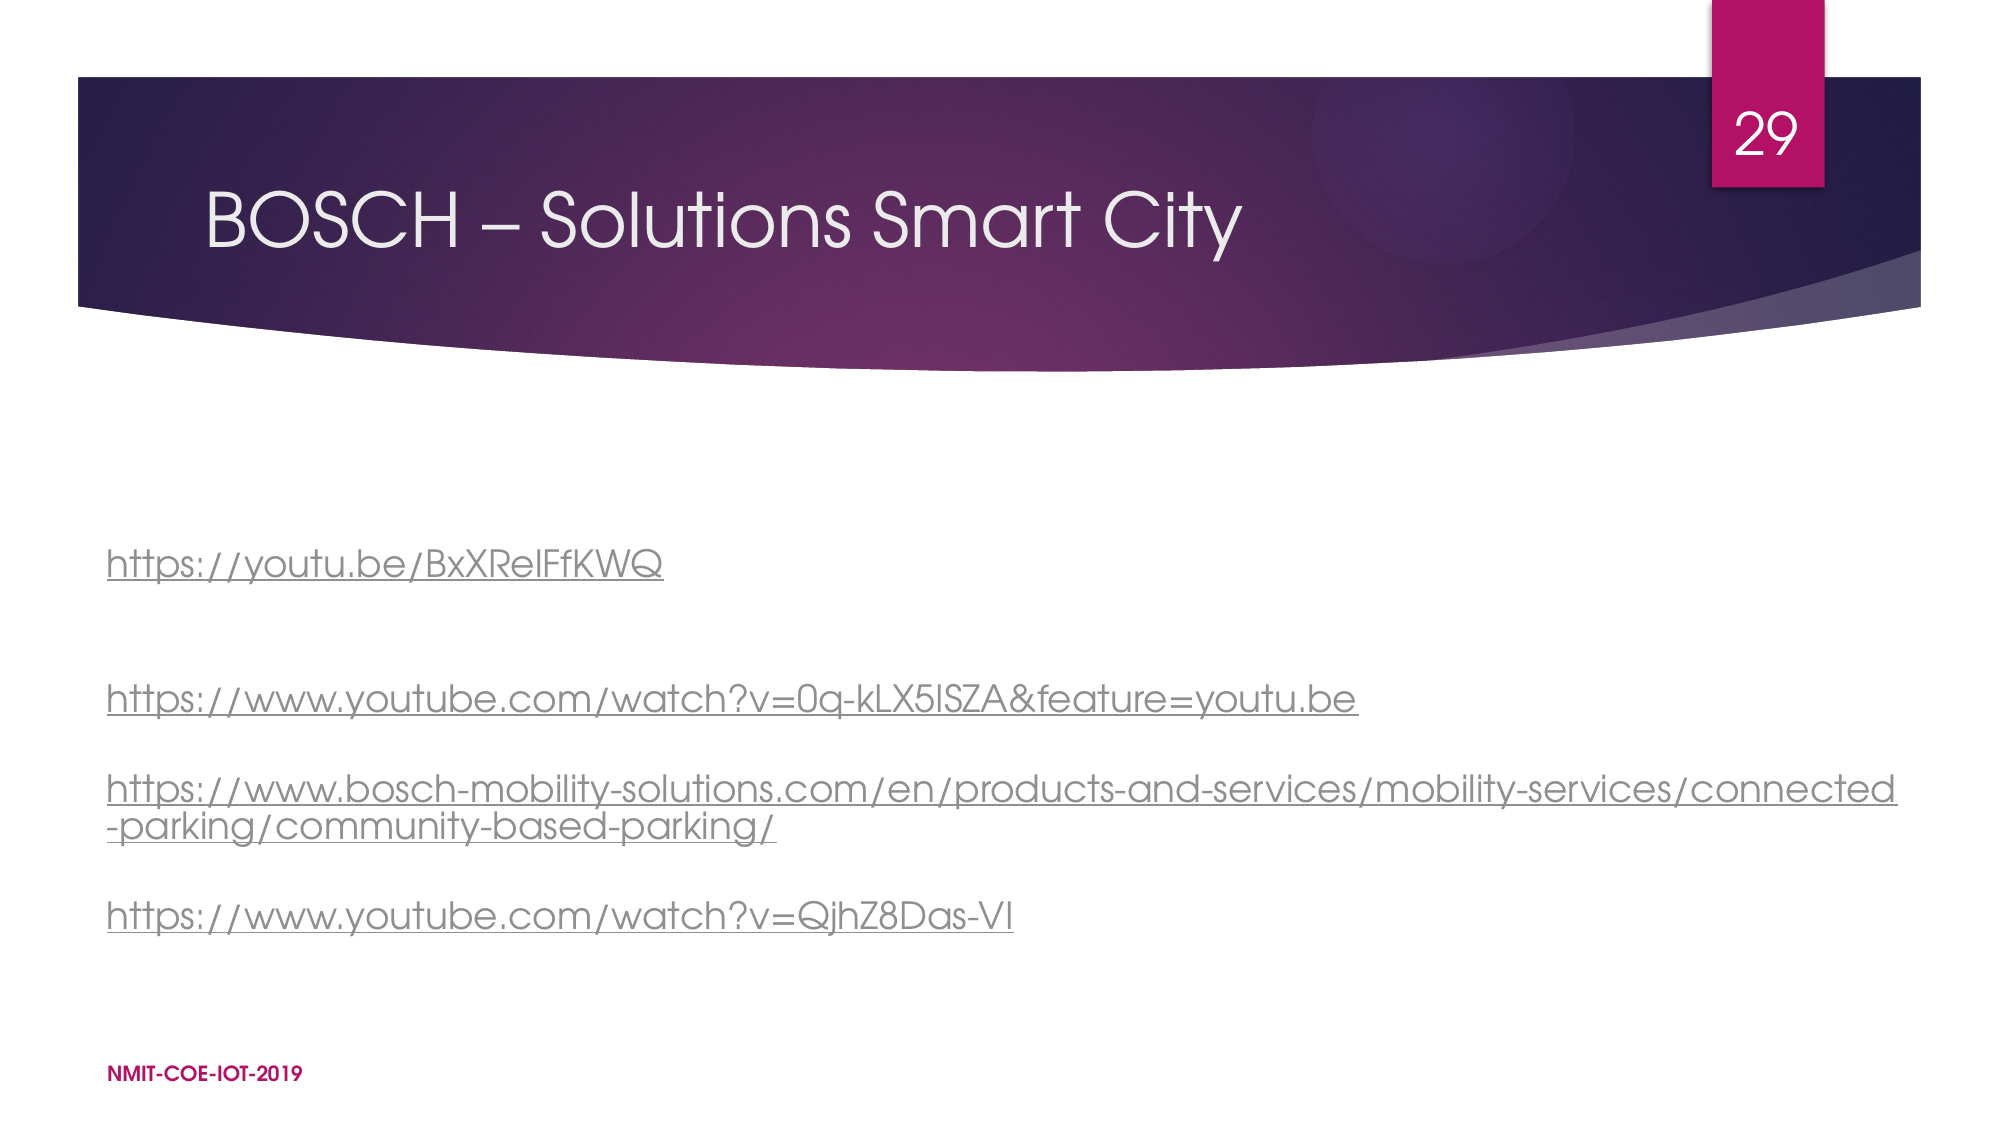

29
# BOSCH – Solutions Smart City
https://youtu.be/BxXRelFfKWQ

https://www.youtube.com/watch?v=0q-kLX5ISZA&feature=youtu.be

https://www.bosch-mobility-solutions.com/en/products-and-services/mobility-services/connected-parking/community-based-parking/

https://www.youtube.com/watch?v=QjhZ8Das-VI

NMIT-COE-IOT-2019